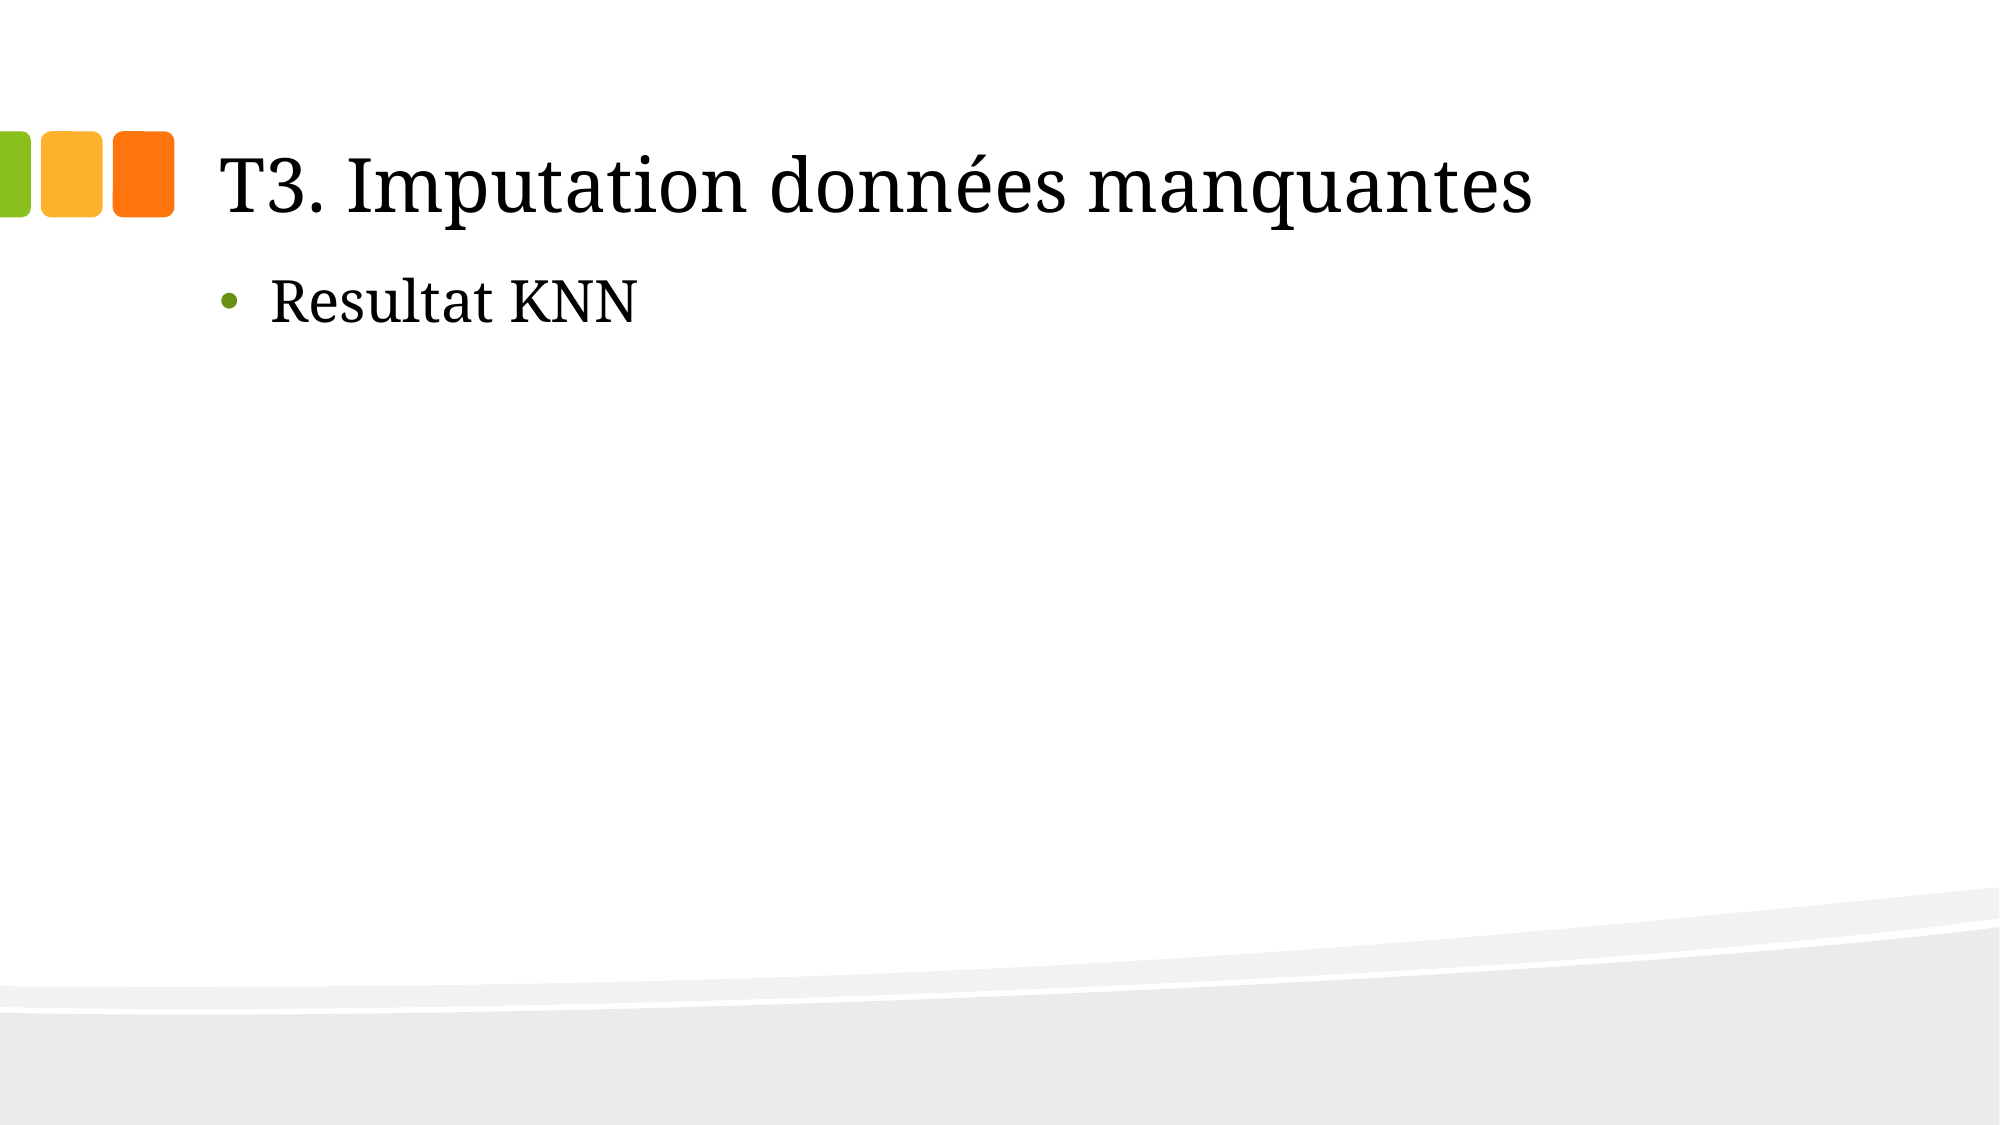

# T3. Imputation données manquantes
Resultat KNN